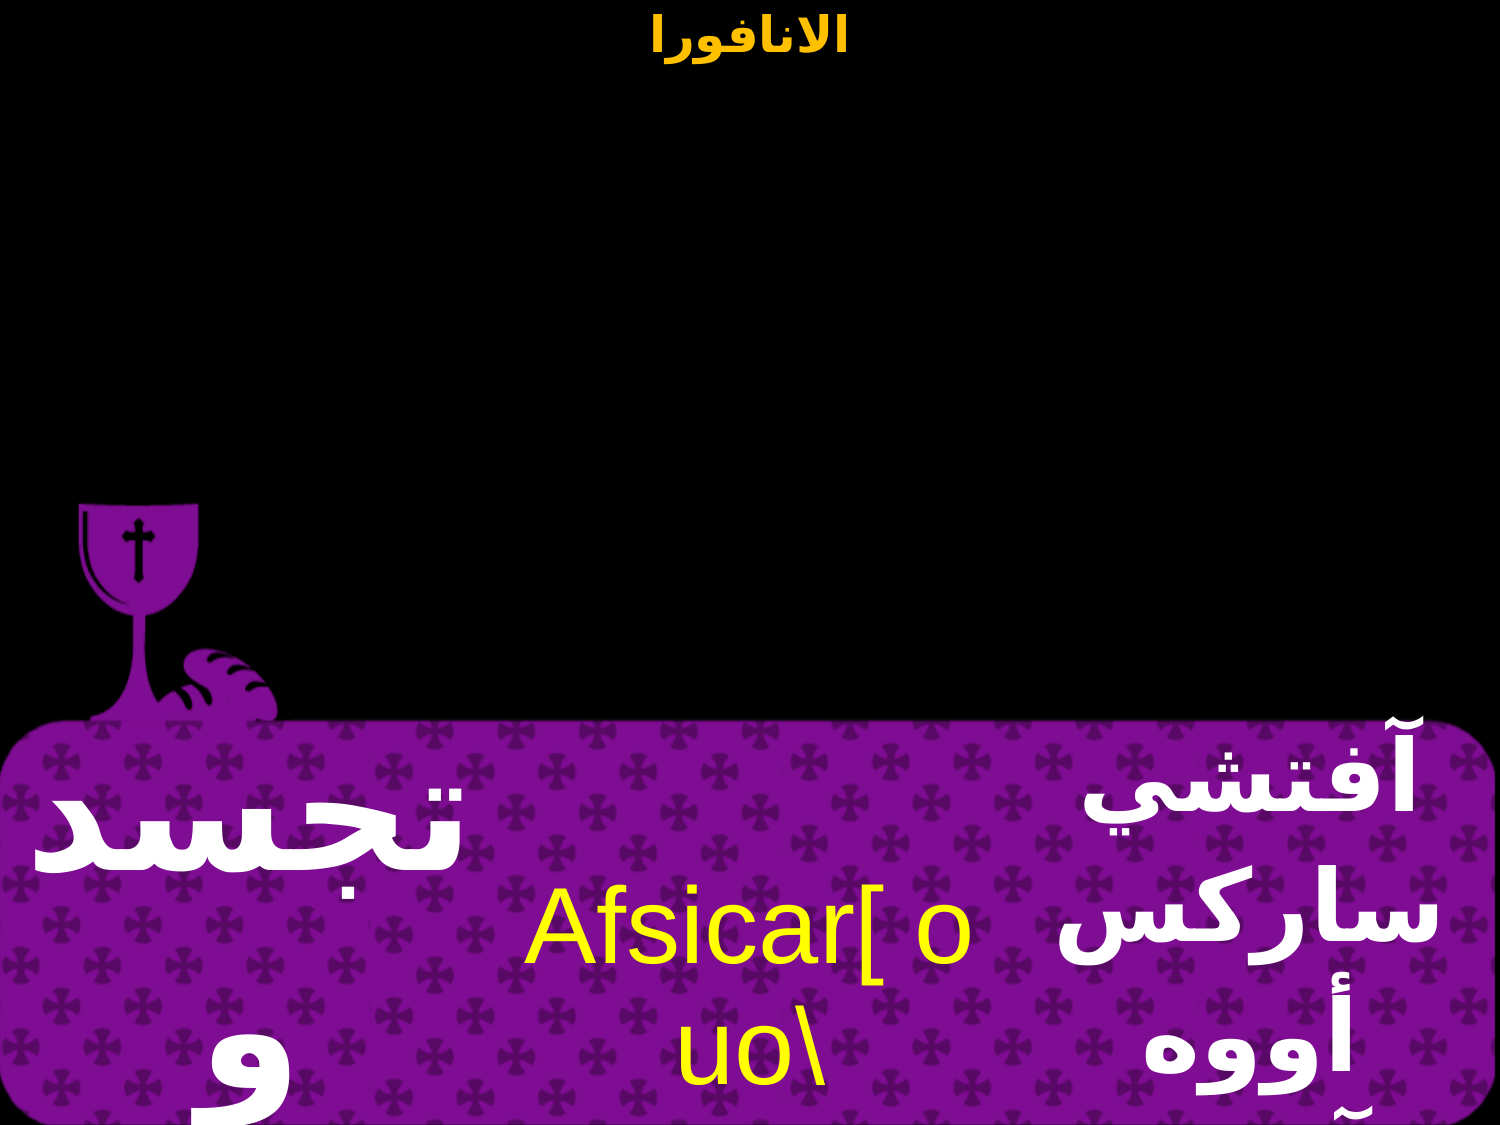

| تجسد و تأنس | Afsicar[ ouo\ aferrwmi | آفتشي ساركس أووه آفئير رومي |
| --- | --- | --- |